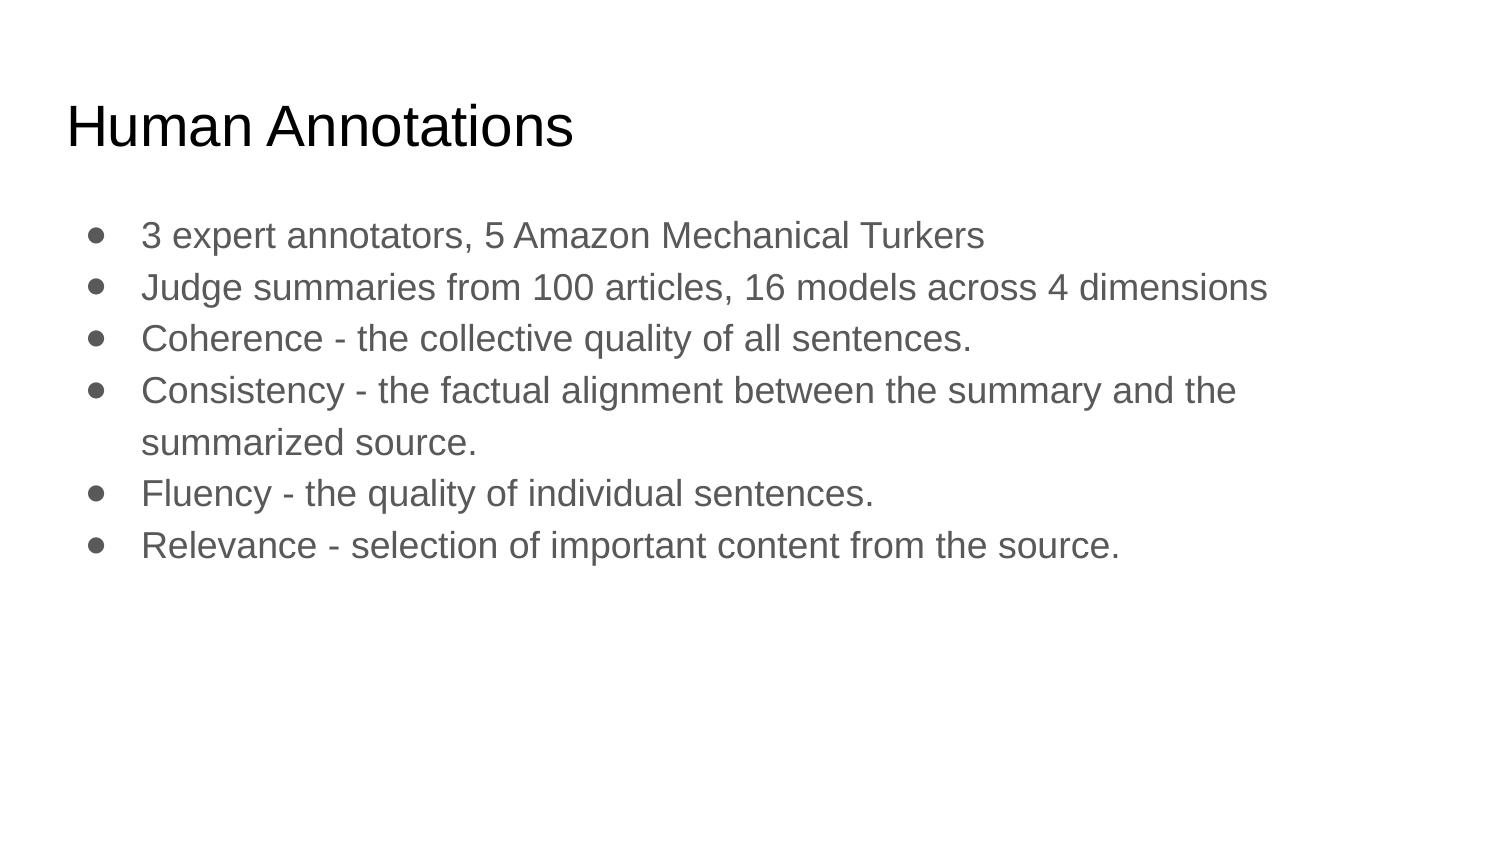

# Human Annotations

3 expert annotators, 5 Amazon Mechanical Turkers
Judge summaries from 100 articles, 16 models across 4 dimensions
Coherence - the collective quality of all sentences.
Consistency - the factual alignment between the summary and the summarized source.
Fluency - the quality of individual sentences.
Relevance - selection of important content from the source.